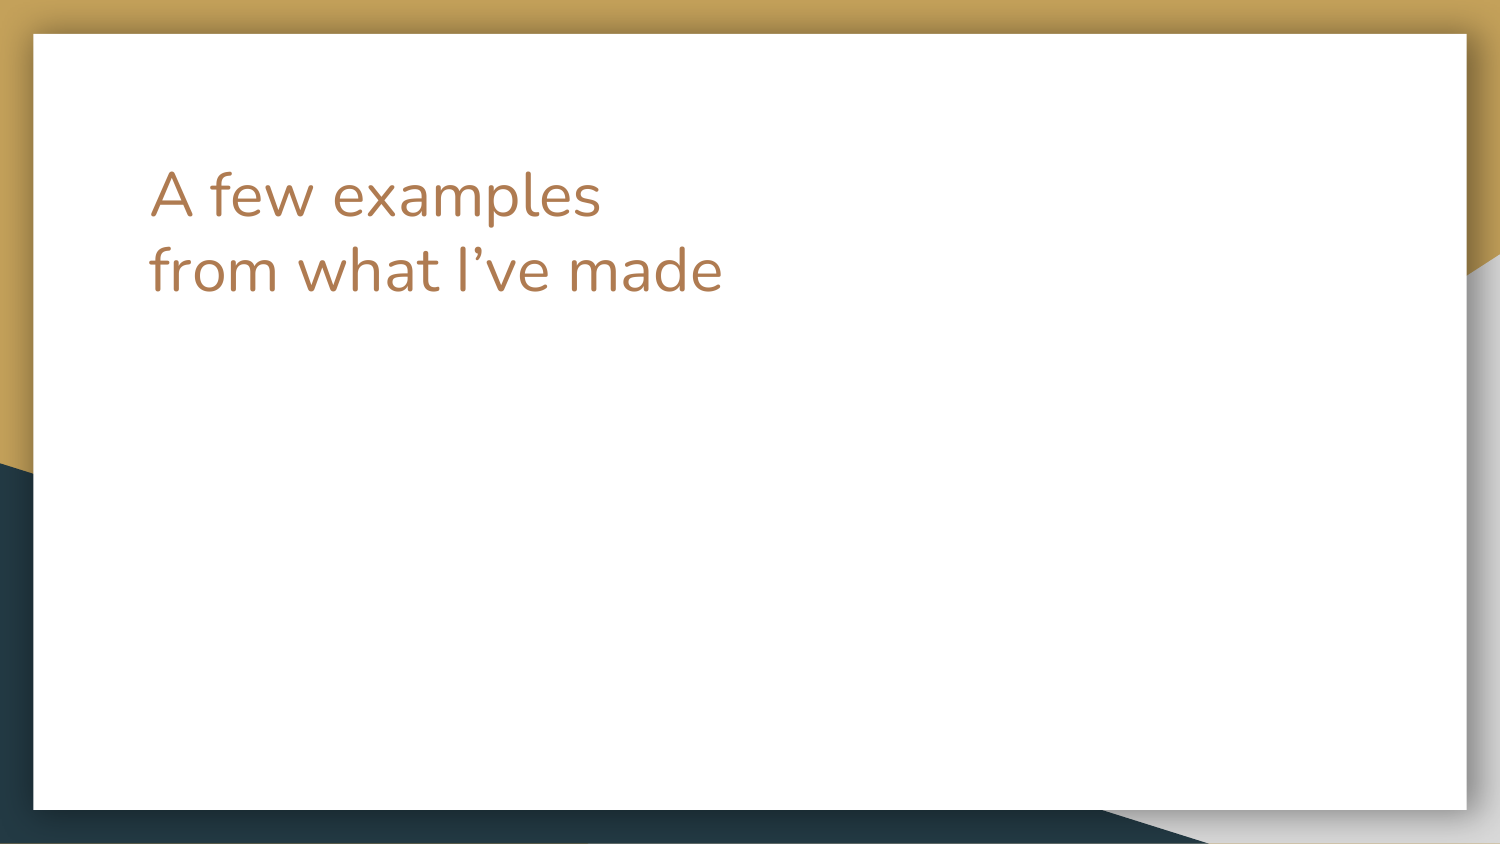

# A few examples from what I’ve made